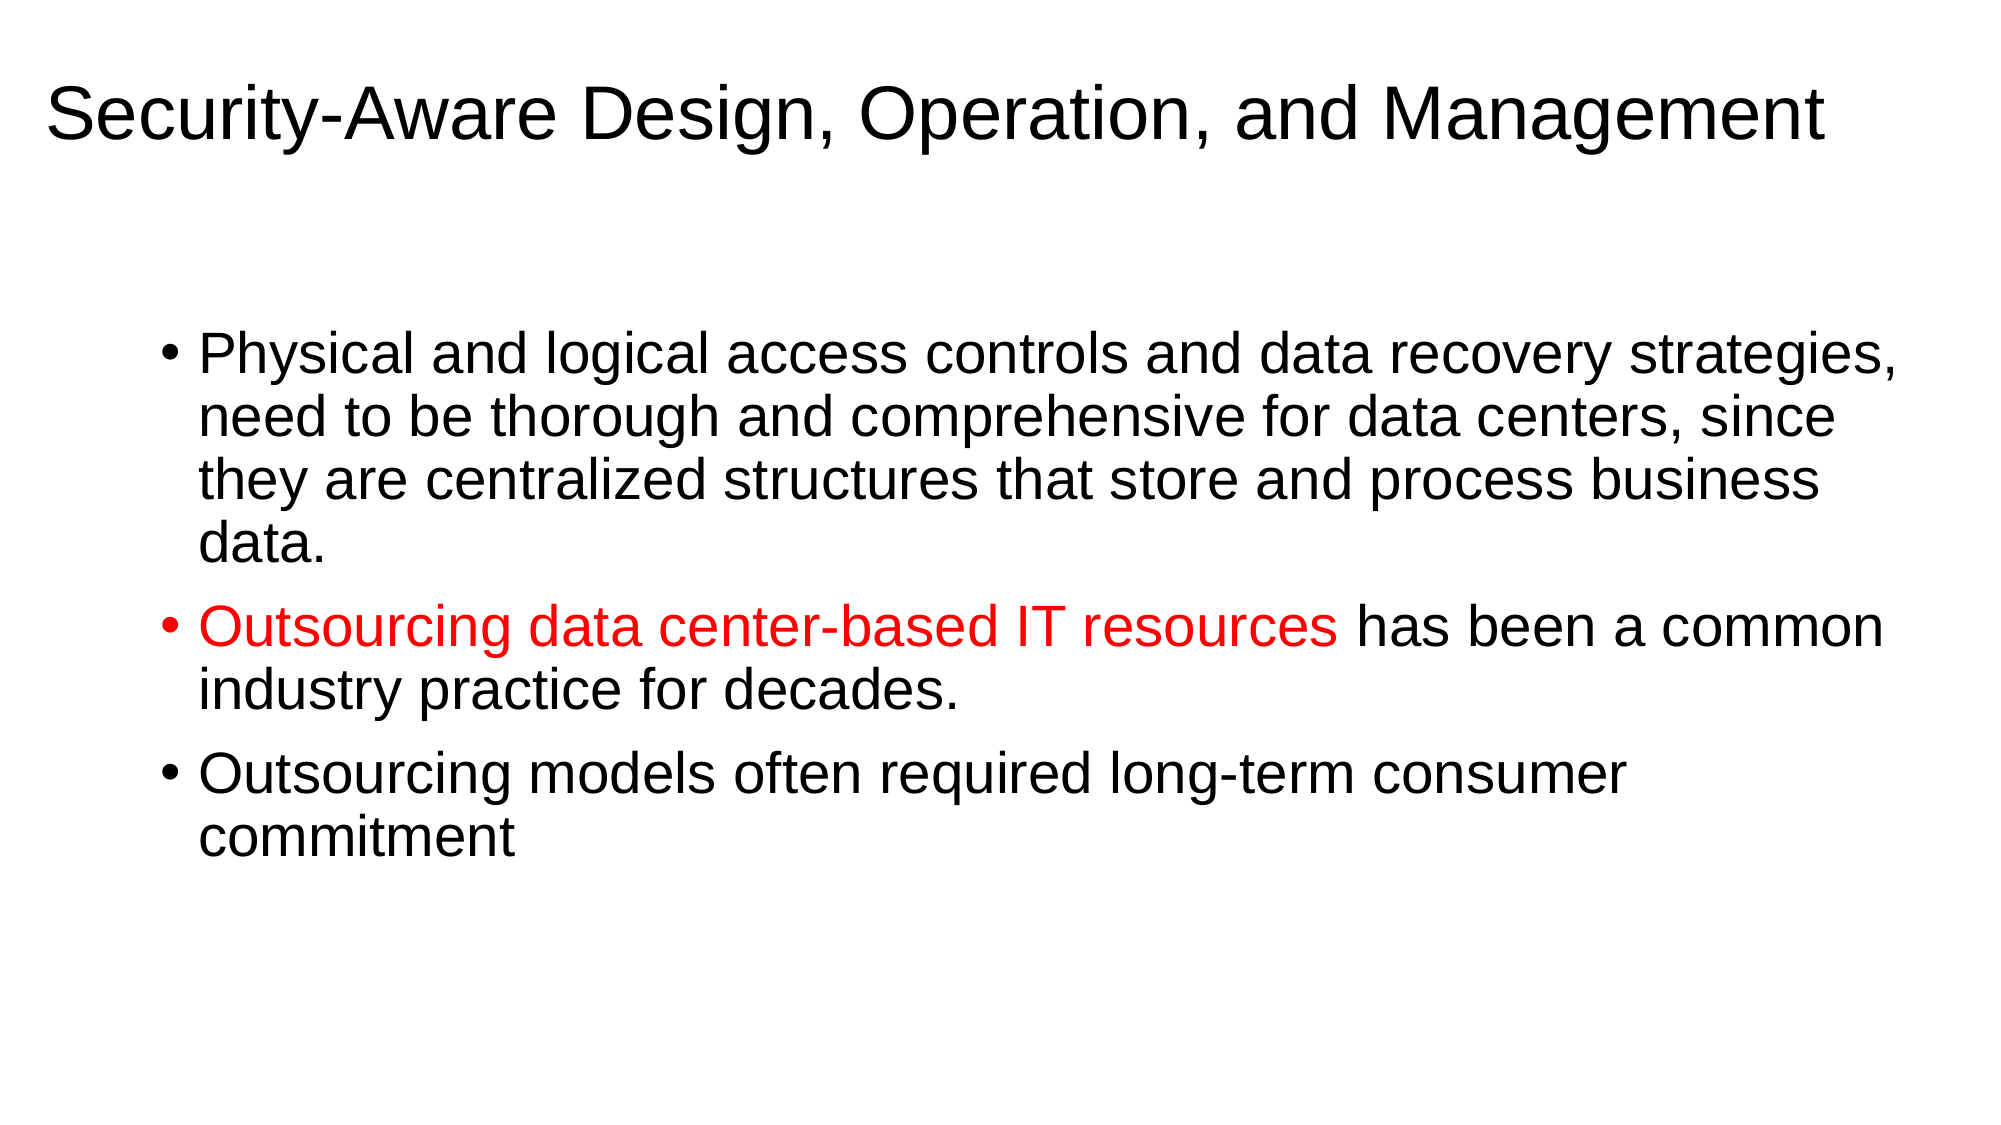

# Security-Aware Design, Operation, and Management
Physical and logical access controls and data recovery strategies, need to be thorough and comprehensive for data centers, since they are centralized structures that store and process business data.
Outsourcing data center-based IT resources has been a common industry practice for decades.
Outsourcing models often required long-term consumer commitment